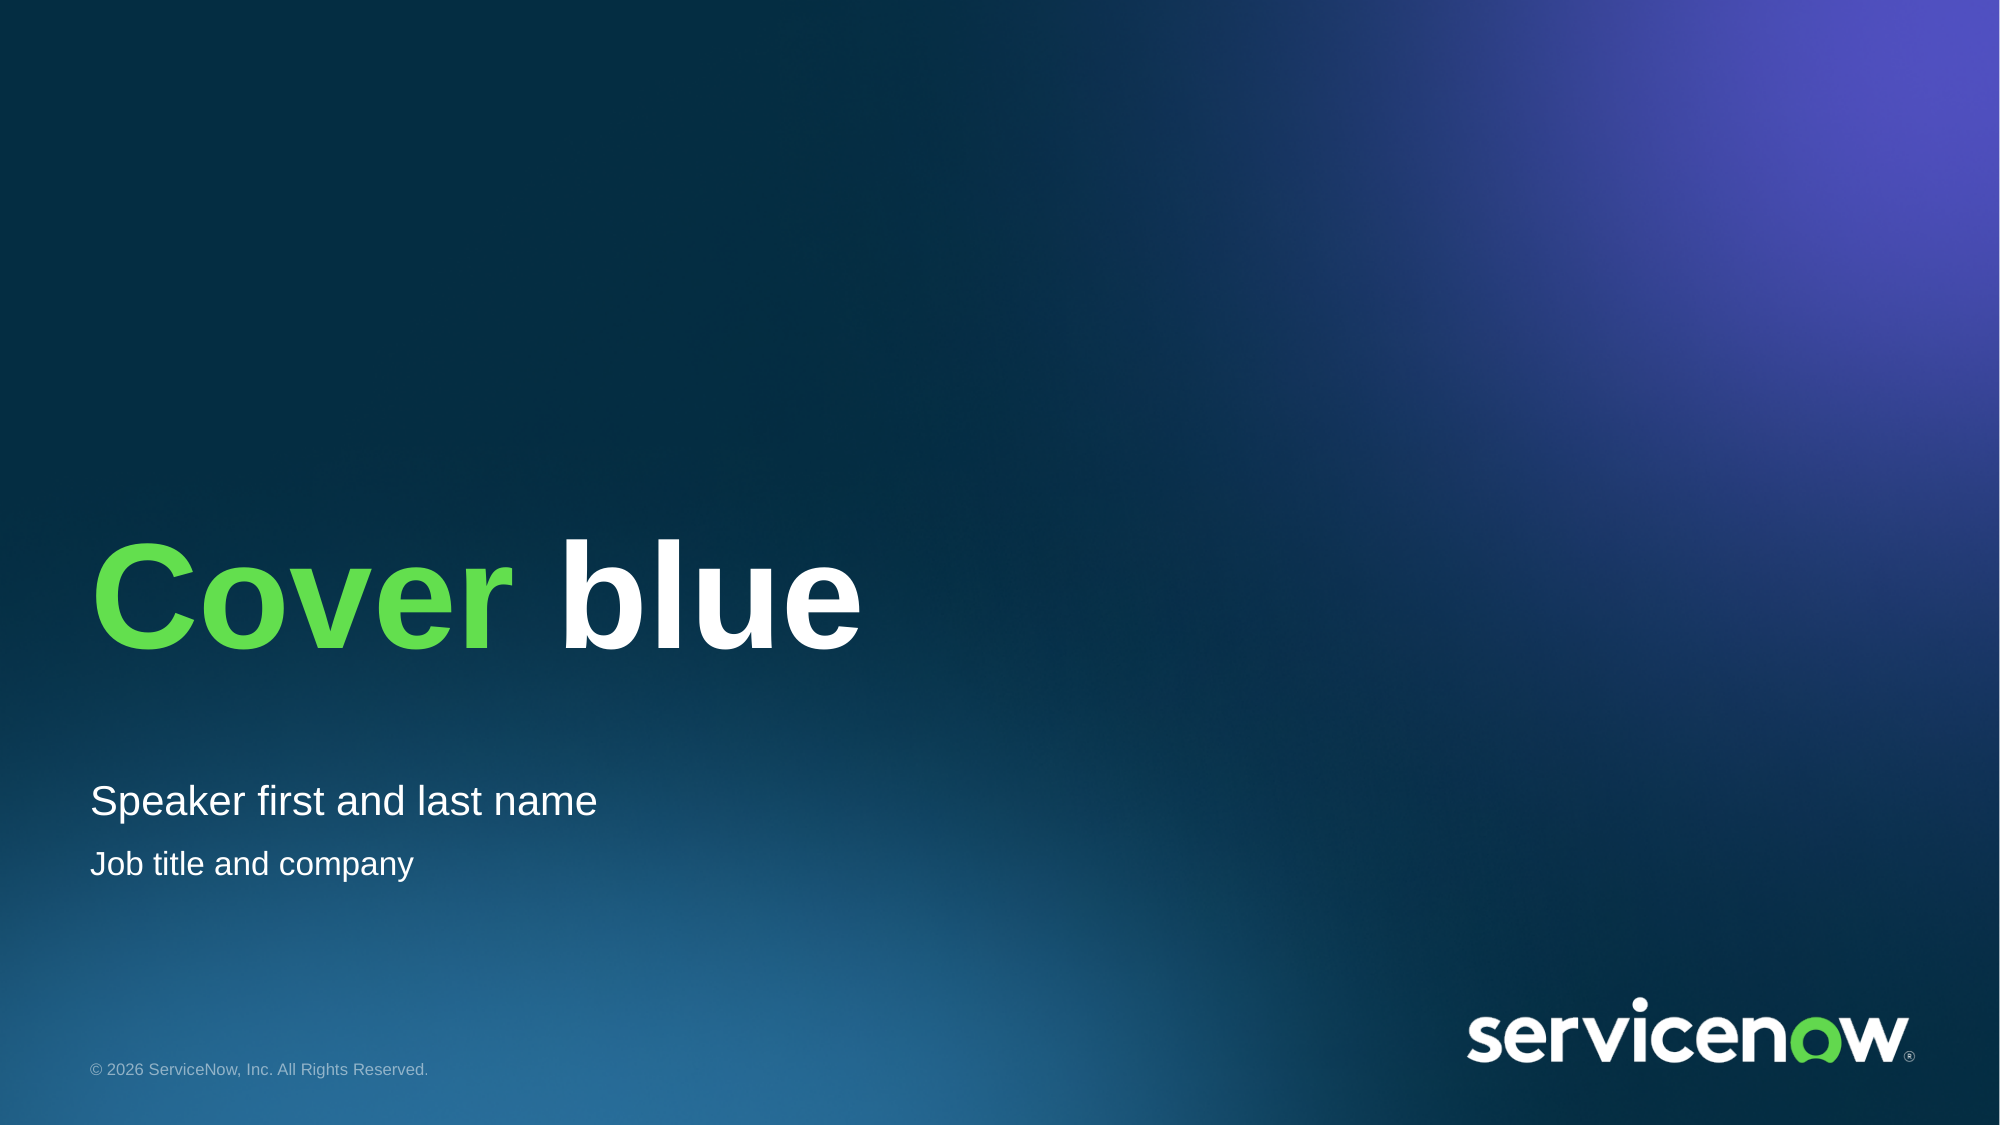

# Cover blue
Speaker first and last name
Job title and company